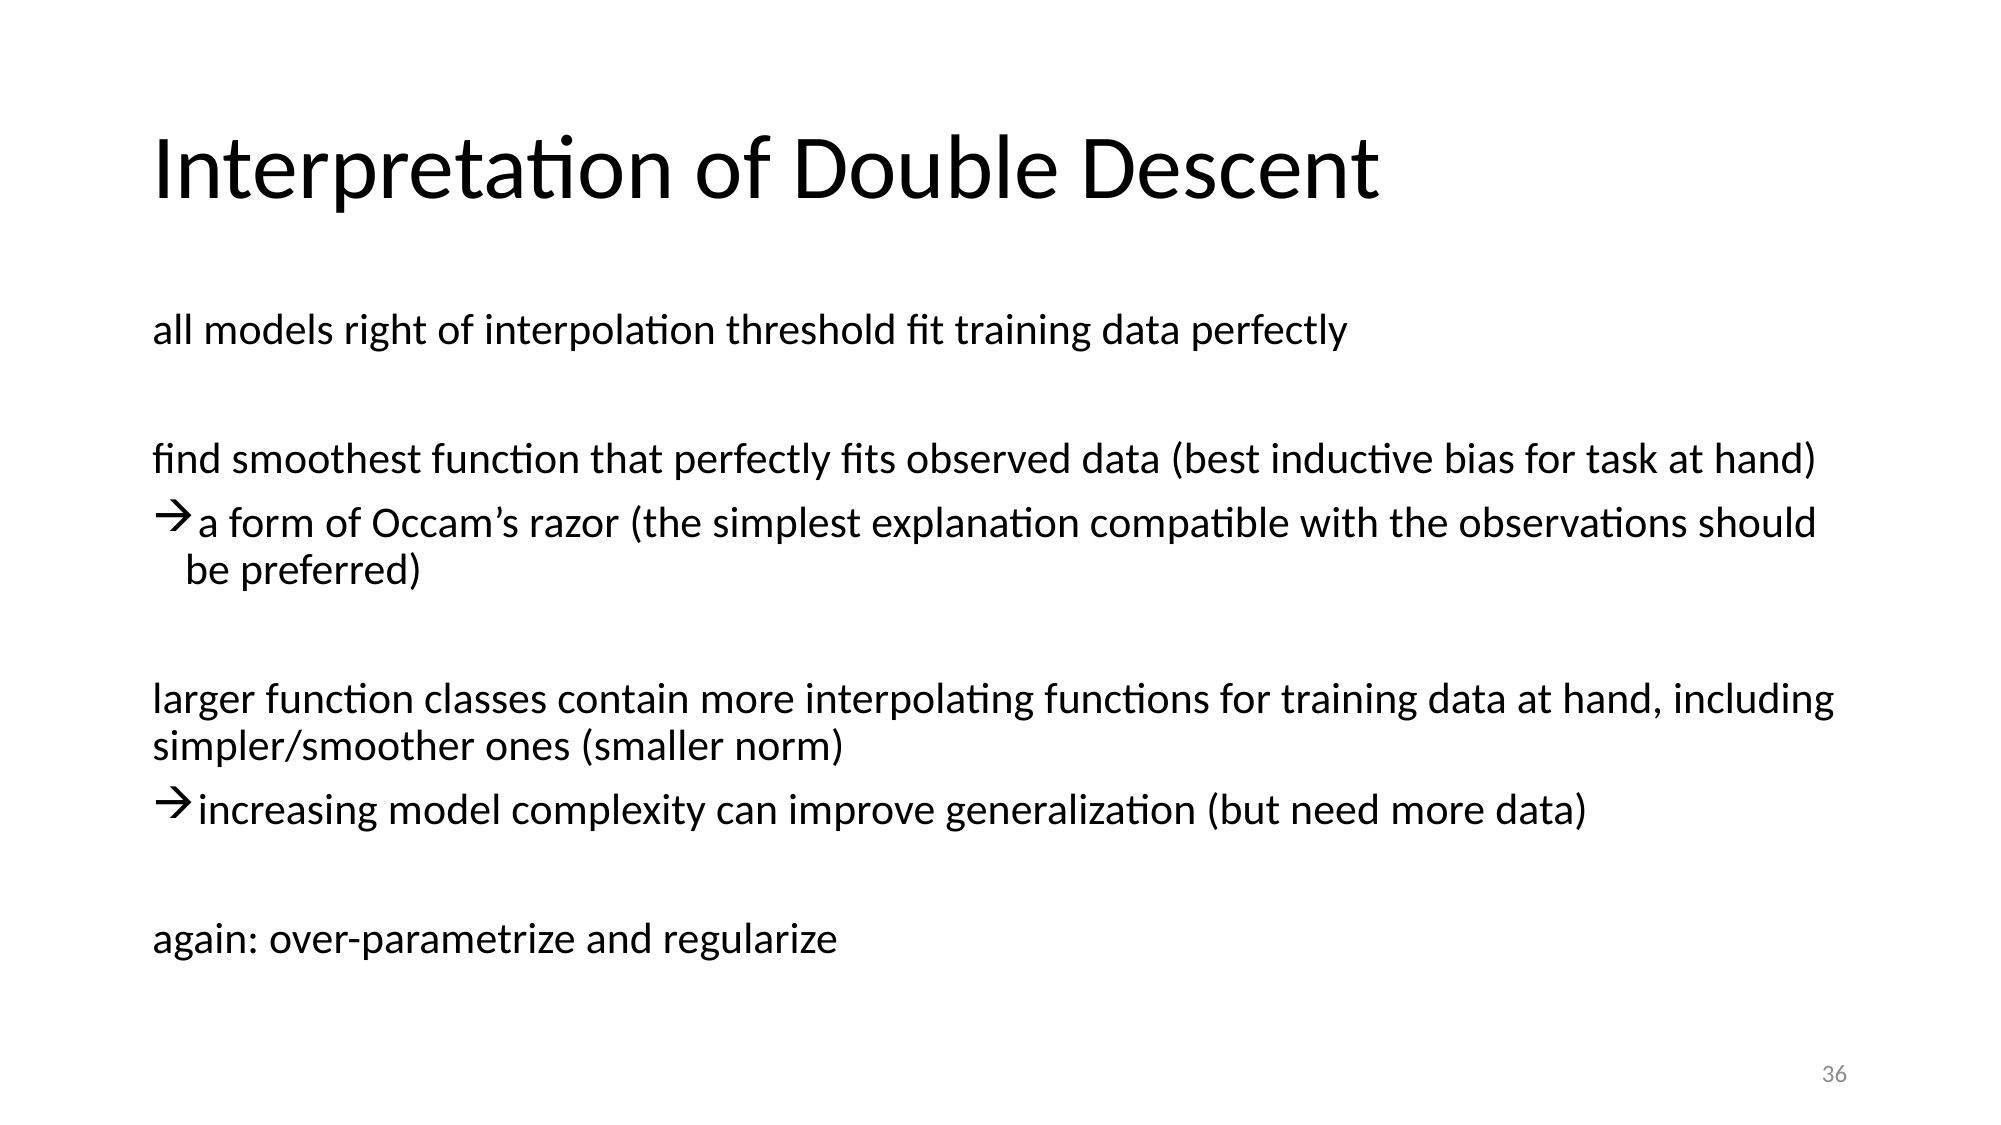

# Interpretation of Double Descent
all models right of interpolation threshold fit training data perfectly

find smoothest function that perfectly fits observed data (best inductive bias for task at hand)
 a form of Occam’s razor (the simplest explanation compatible with the observations should be preferred)

larger function classes contain more interpolating functions for training data at hand, including simpler/smoother ones (smaller norm)
 increasing model complexity can improve generalization (but need more data)

again: over-parametrize and regularize

36